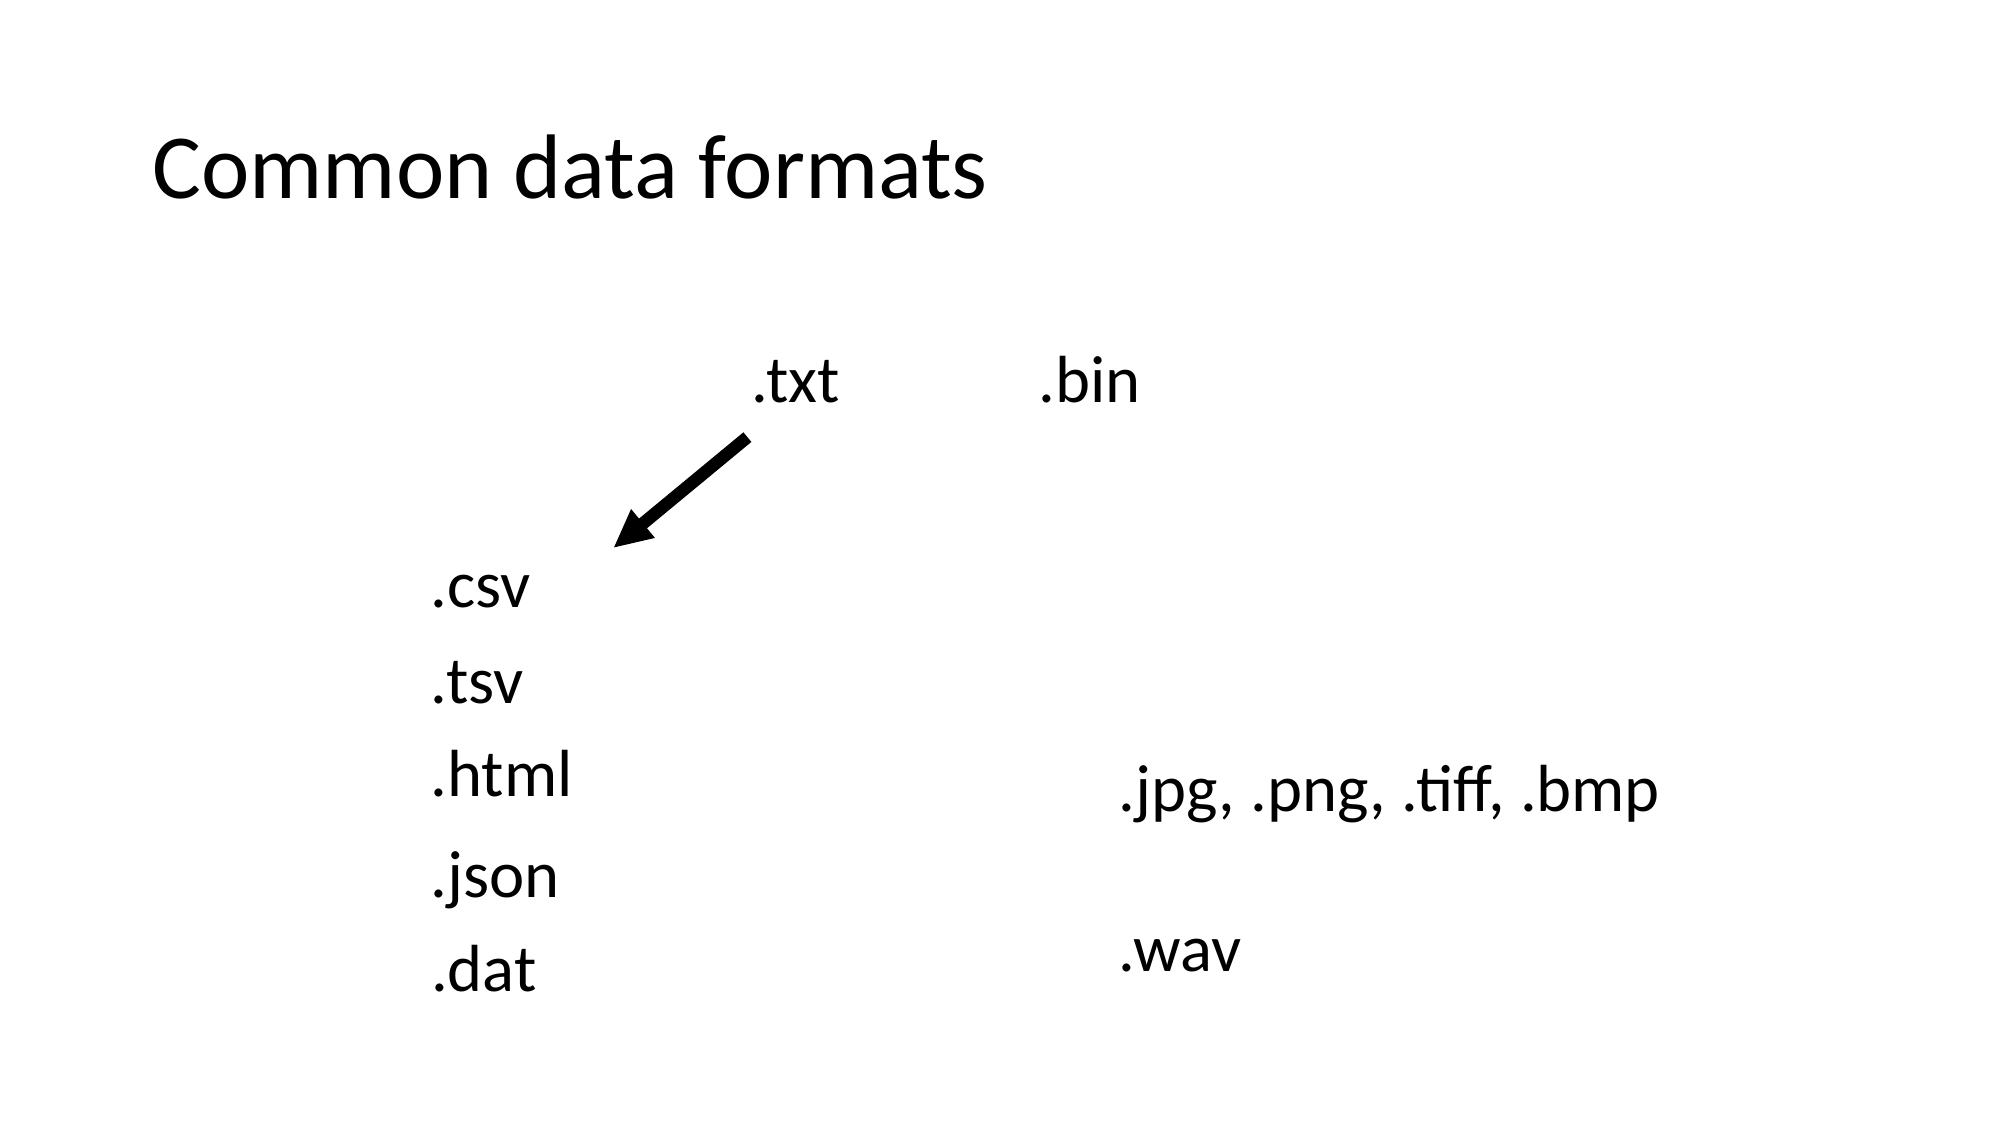

# Common data formats
.txt
.bin
.csv
.tsv
.html
.jpg, .png, .tiff, .bmp

.wav
.json
.dat